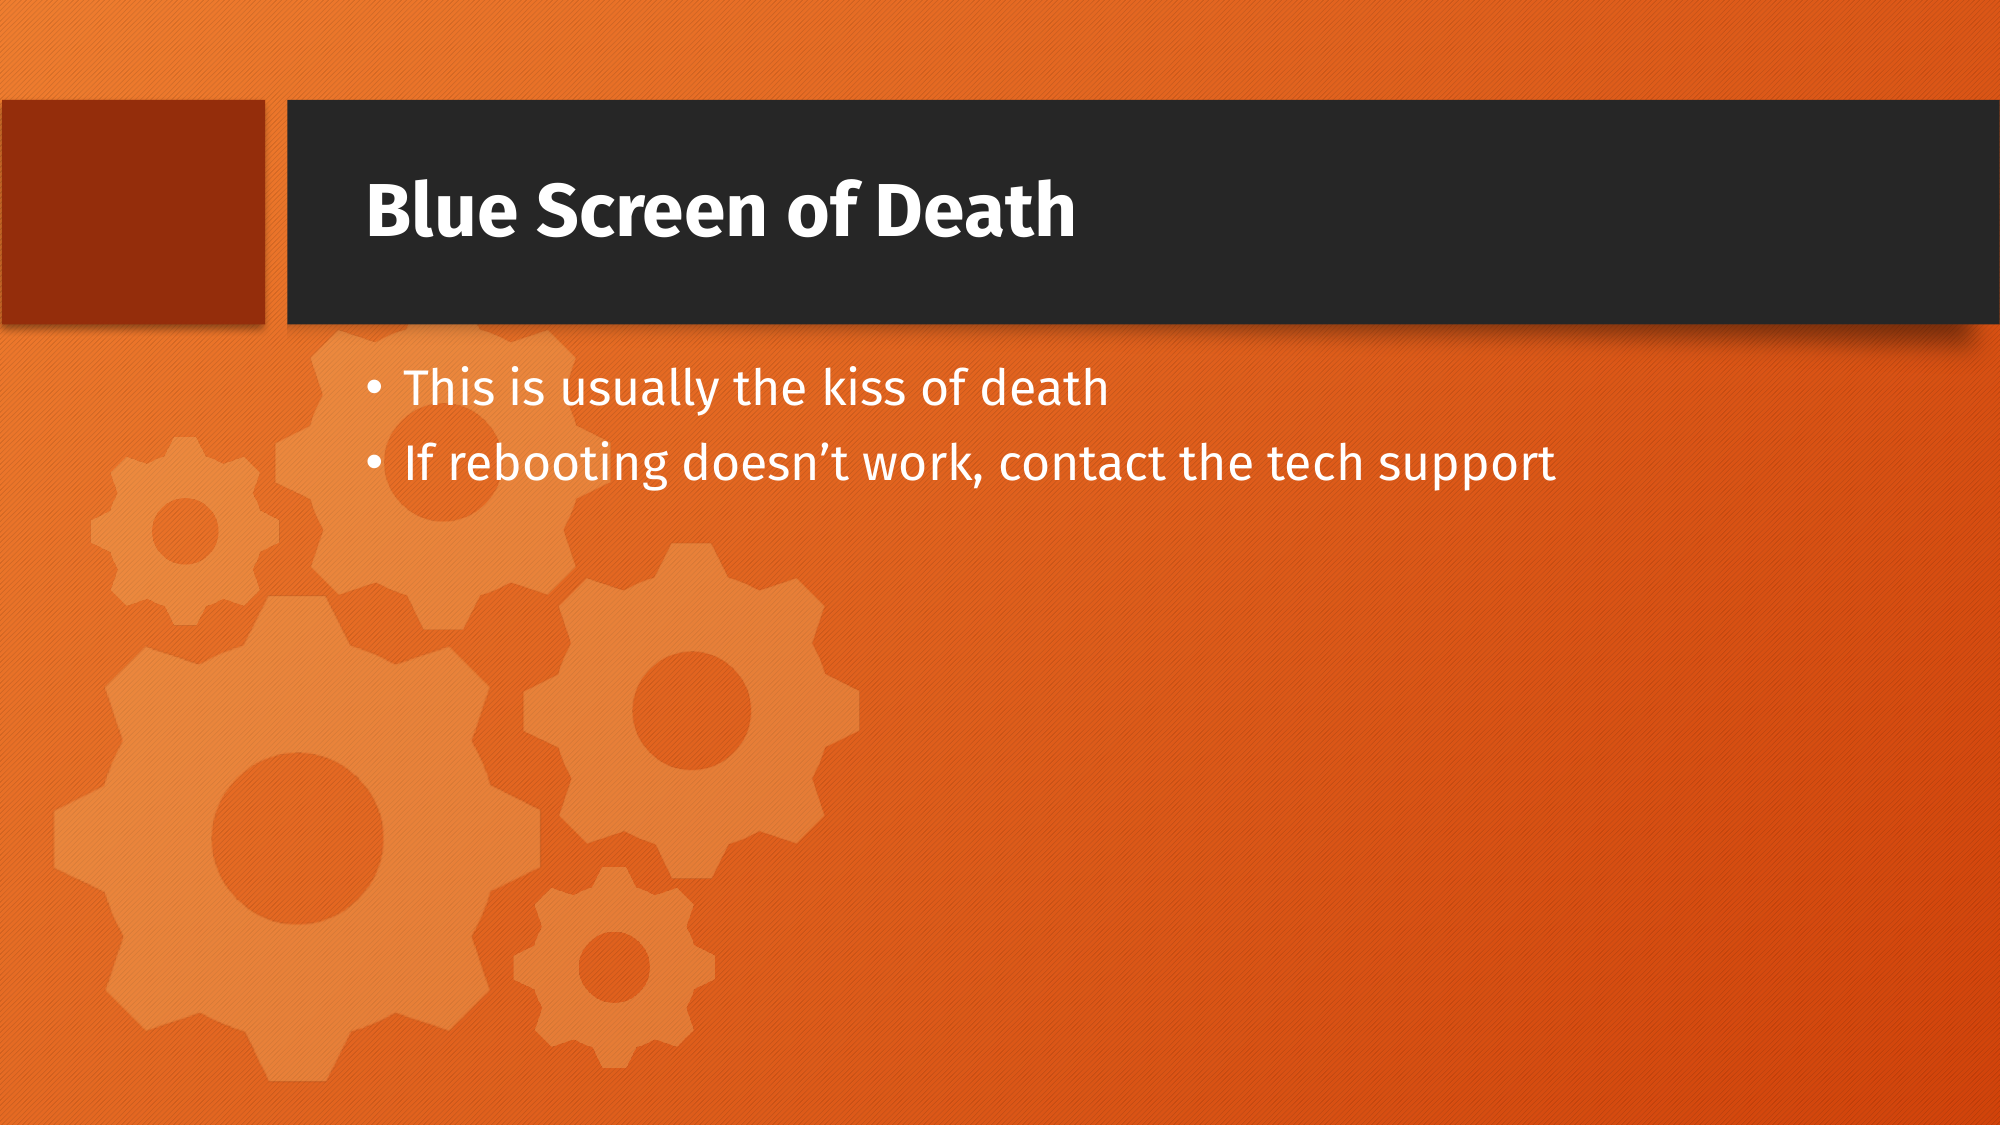

# Blue Screen of Death
This is usually the kiss of death
If rebooting doesn’t work, contact the tech support